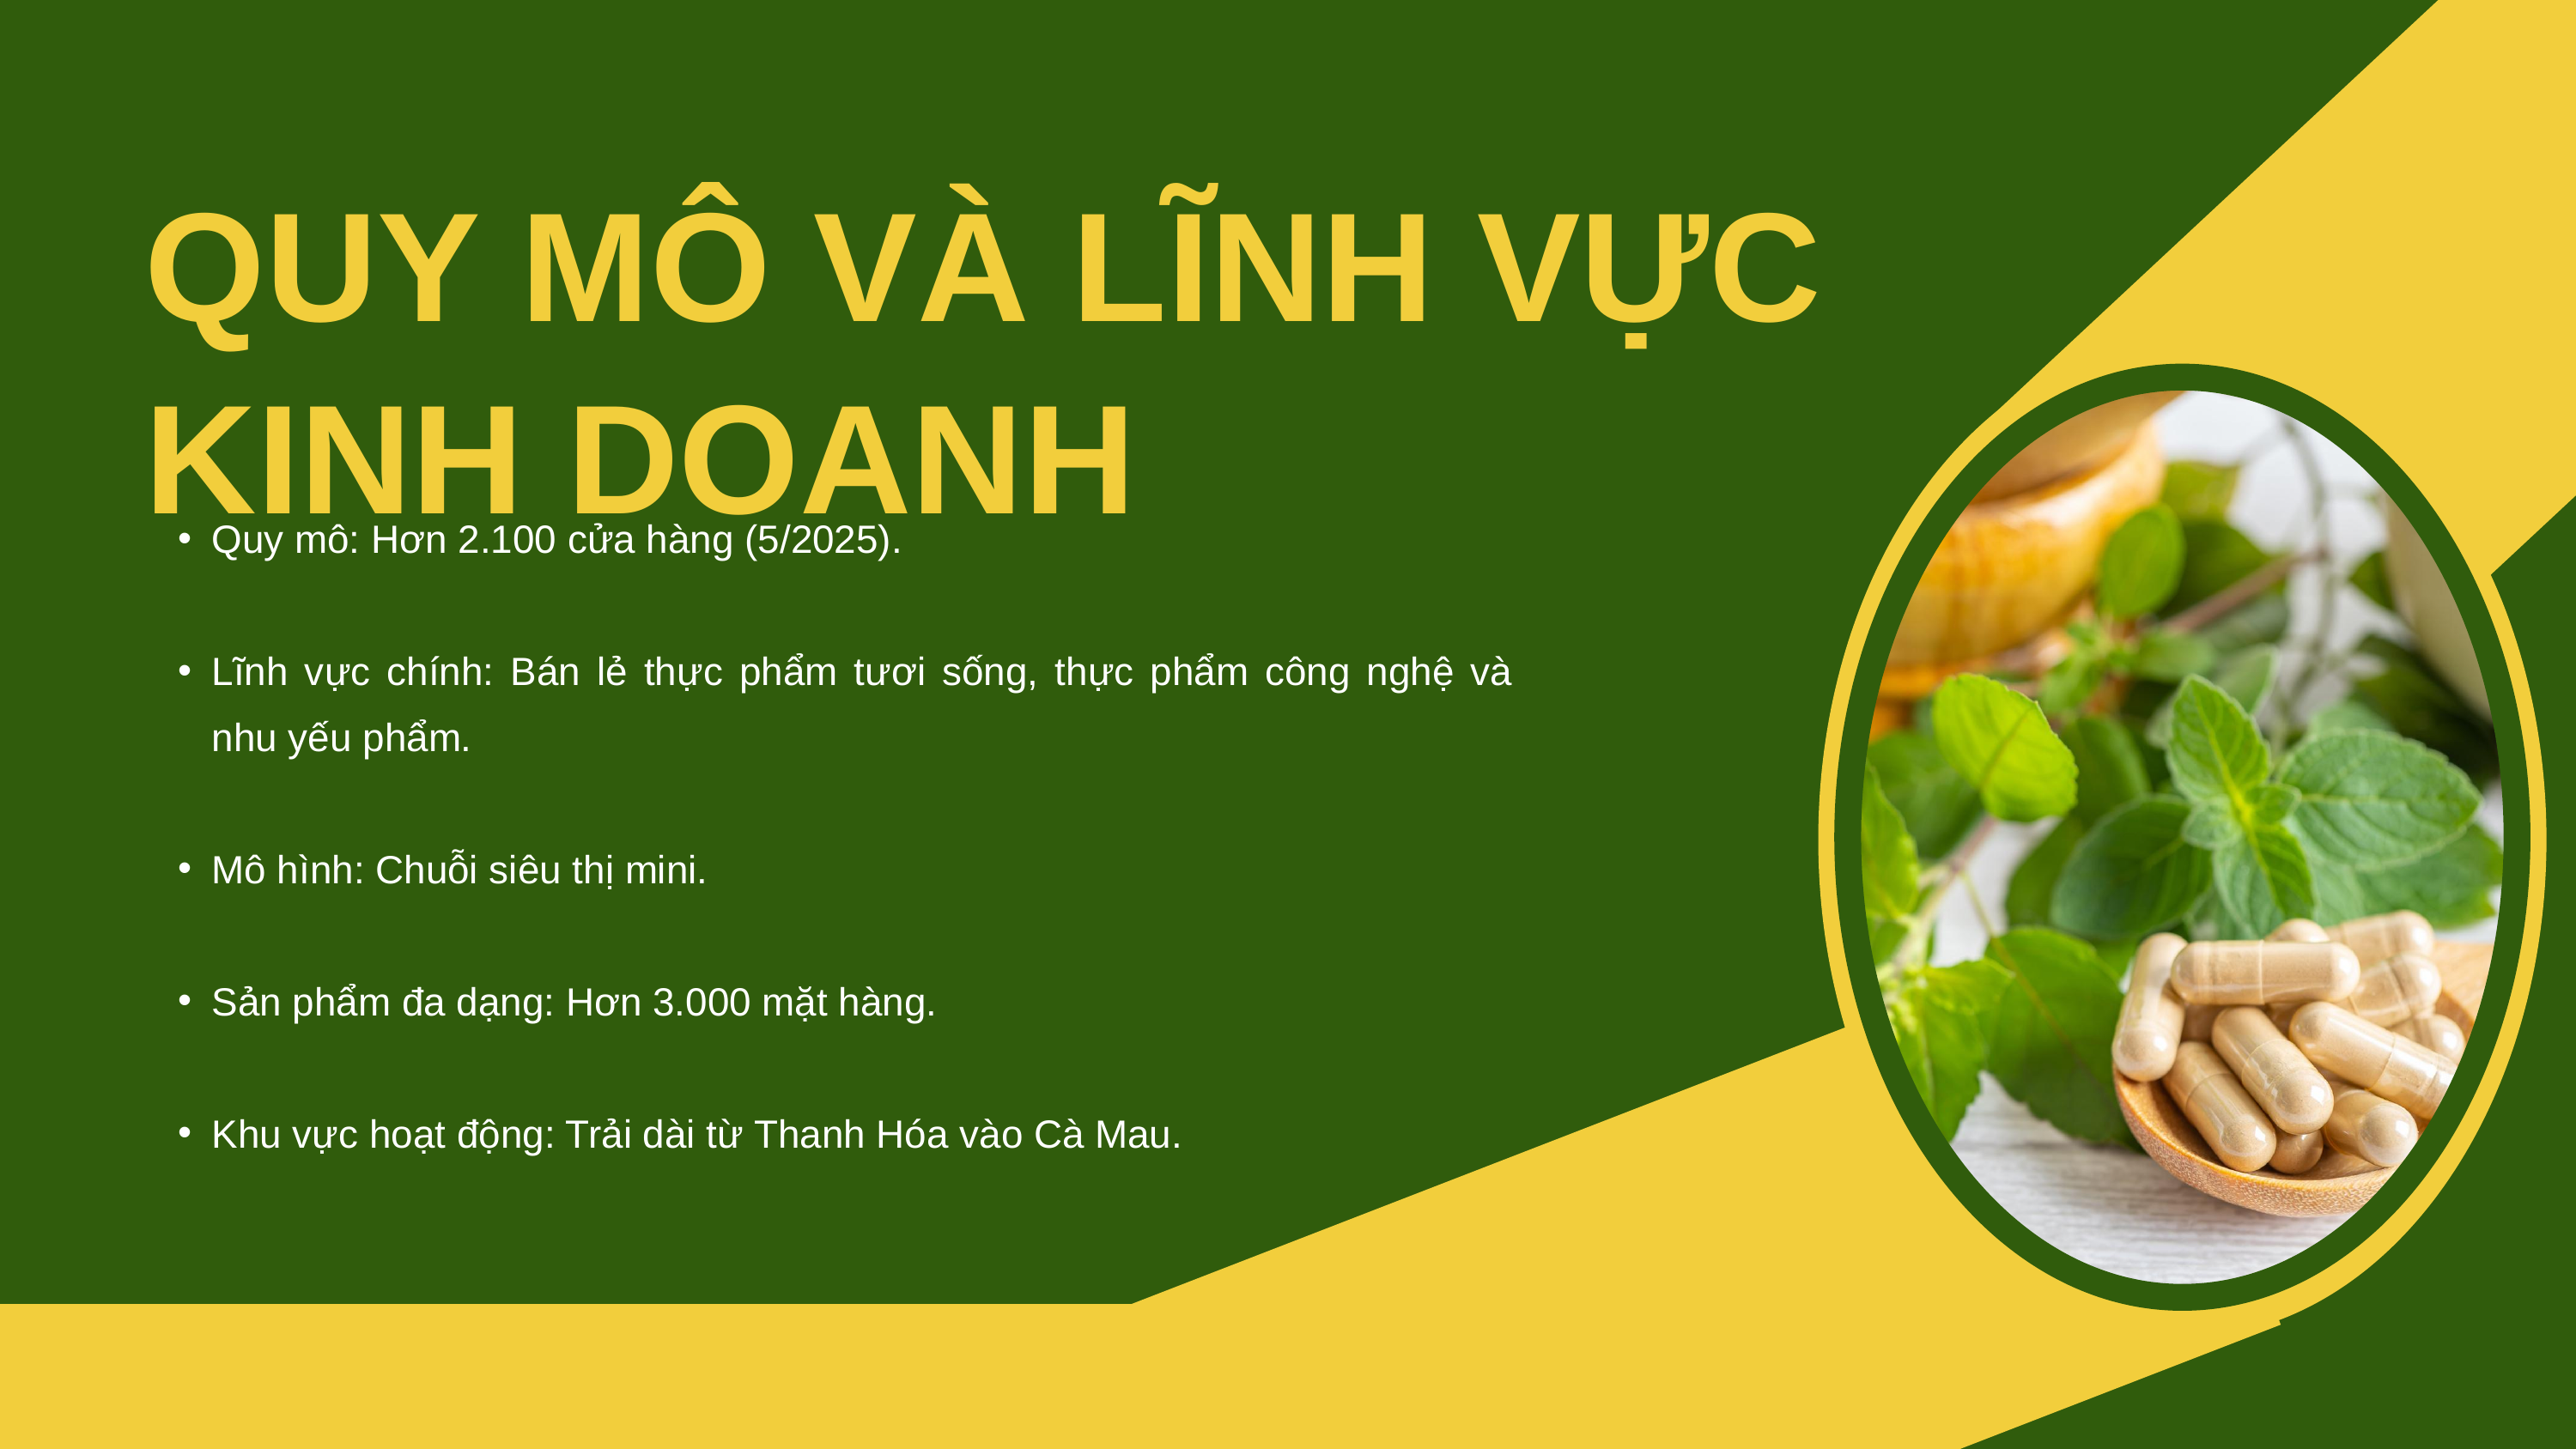

QUY MÔ VÀ LĨNH VỰC KINH DOANH

Quy mô: Hơn 2.100 cửa hàng (5/2025).

Lĩnh vực chính: Bán lẻ thực phẩm tươi sống, thực phẩm công nghệ và nhu yếu phẩm.

Mô hình: Chuỗi siêu thị mini.

Sản phẩm đa dạng: Hơn 3.000 mặt hàng.

Khu vực hoạt động: Trải dài từ Thanh Hóa vào Cà Mau.